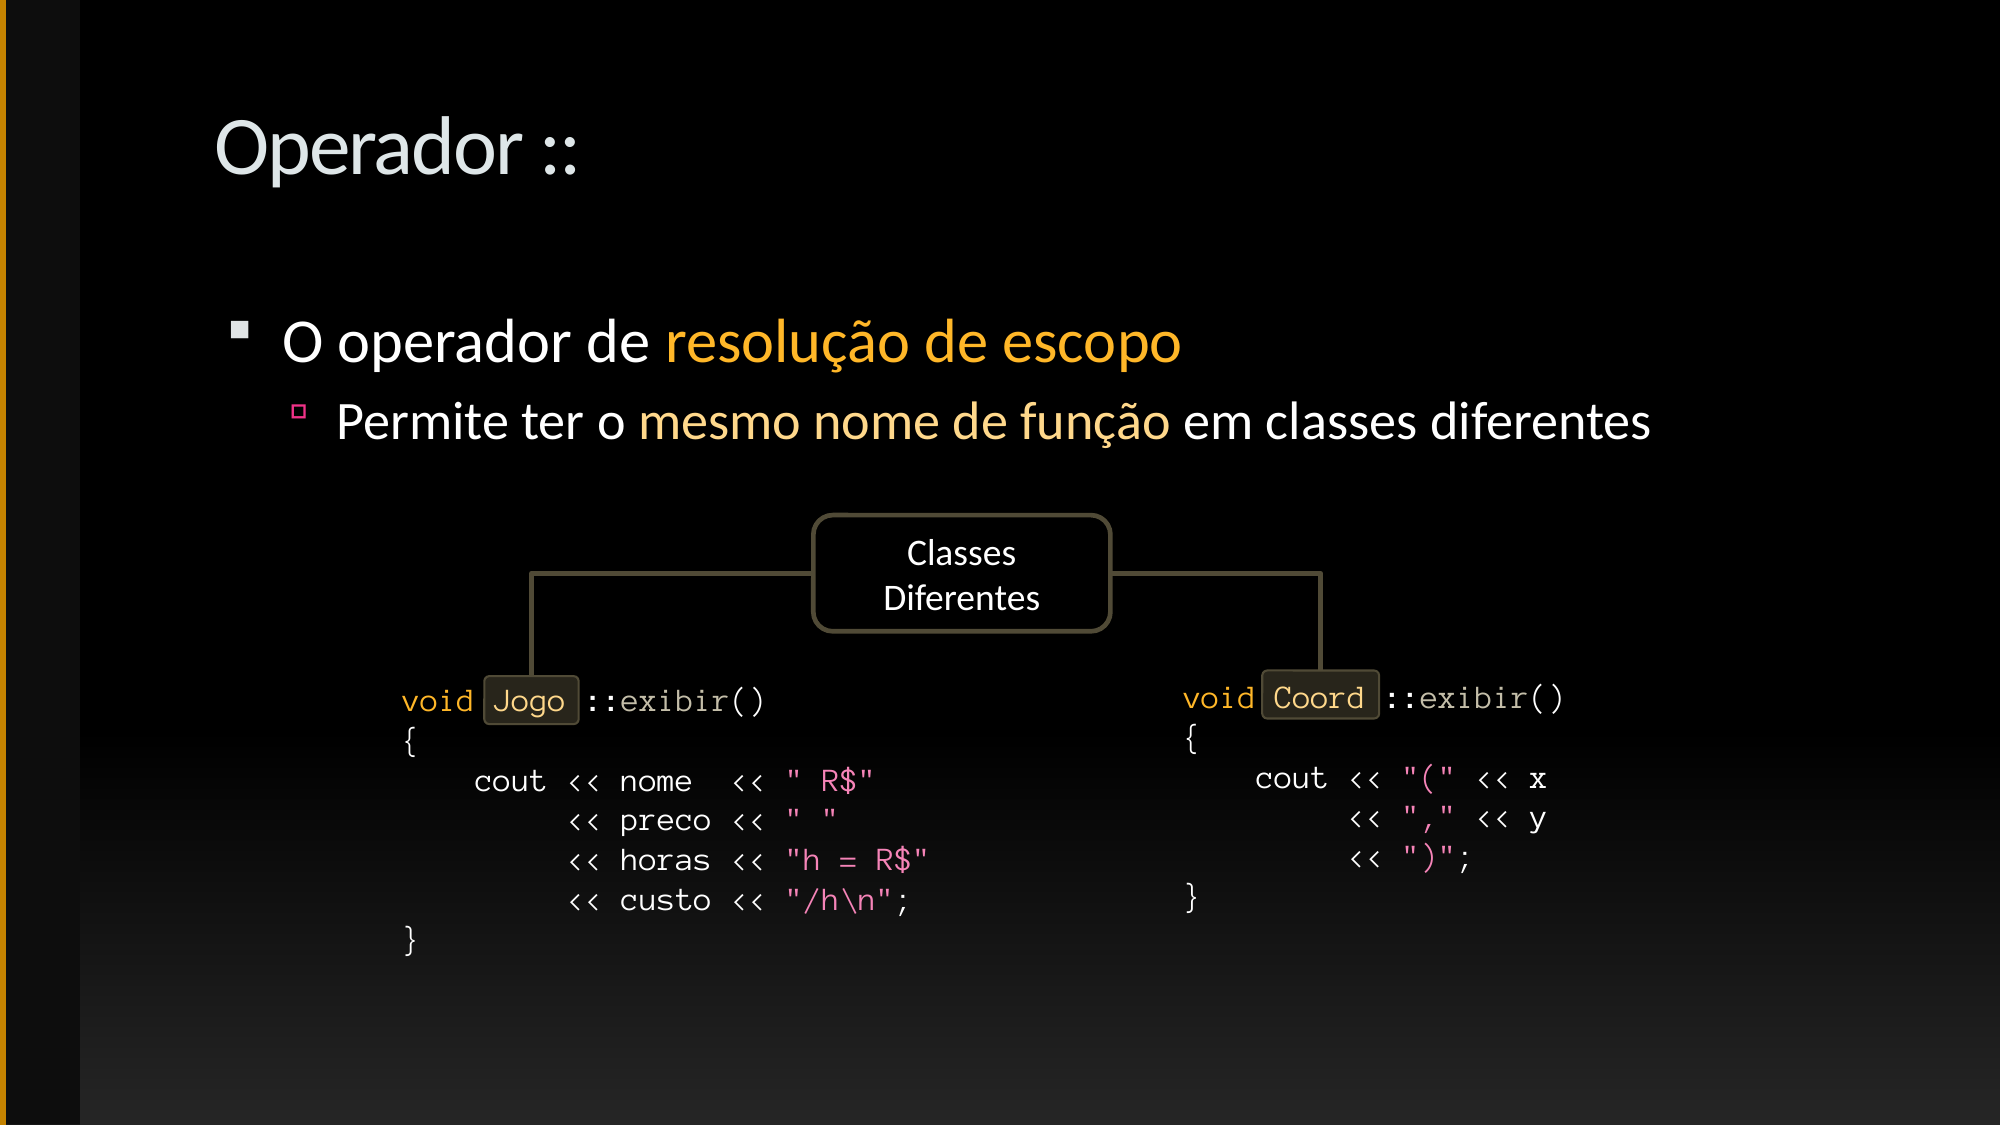

# Operador ::
O operador de resolução de escopo
Permite ter o mesmo nome de função em classes diferentes
Classes Diferentes
void Coord ::exibir()
{
    cout << "(" << x
         << "," << y
         << ")";
}
void Jogo ::exibir()
{
    cout << nome  << " R$"
         << preco << " "
         << horas << "h = R$"
         << custo << "/h\n";
}